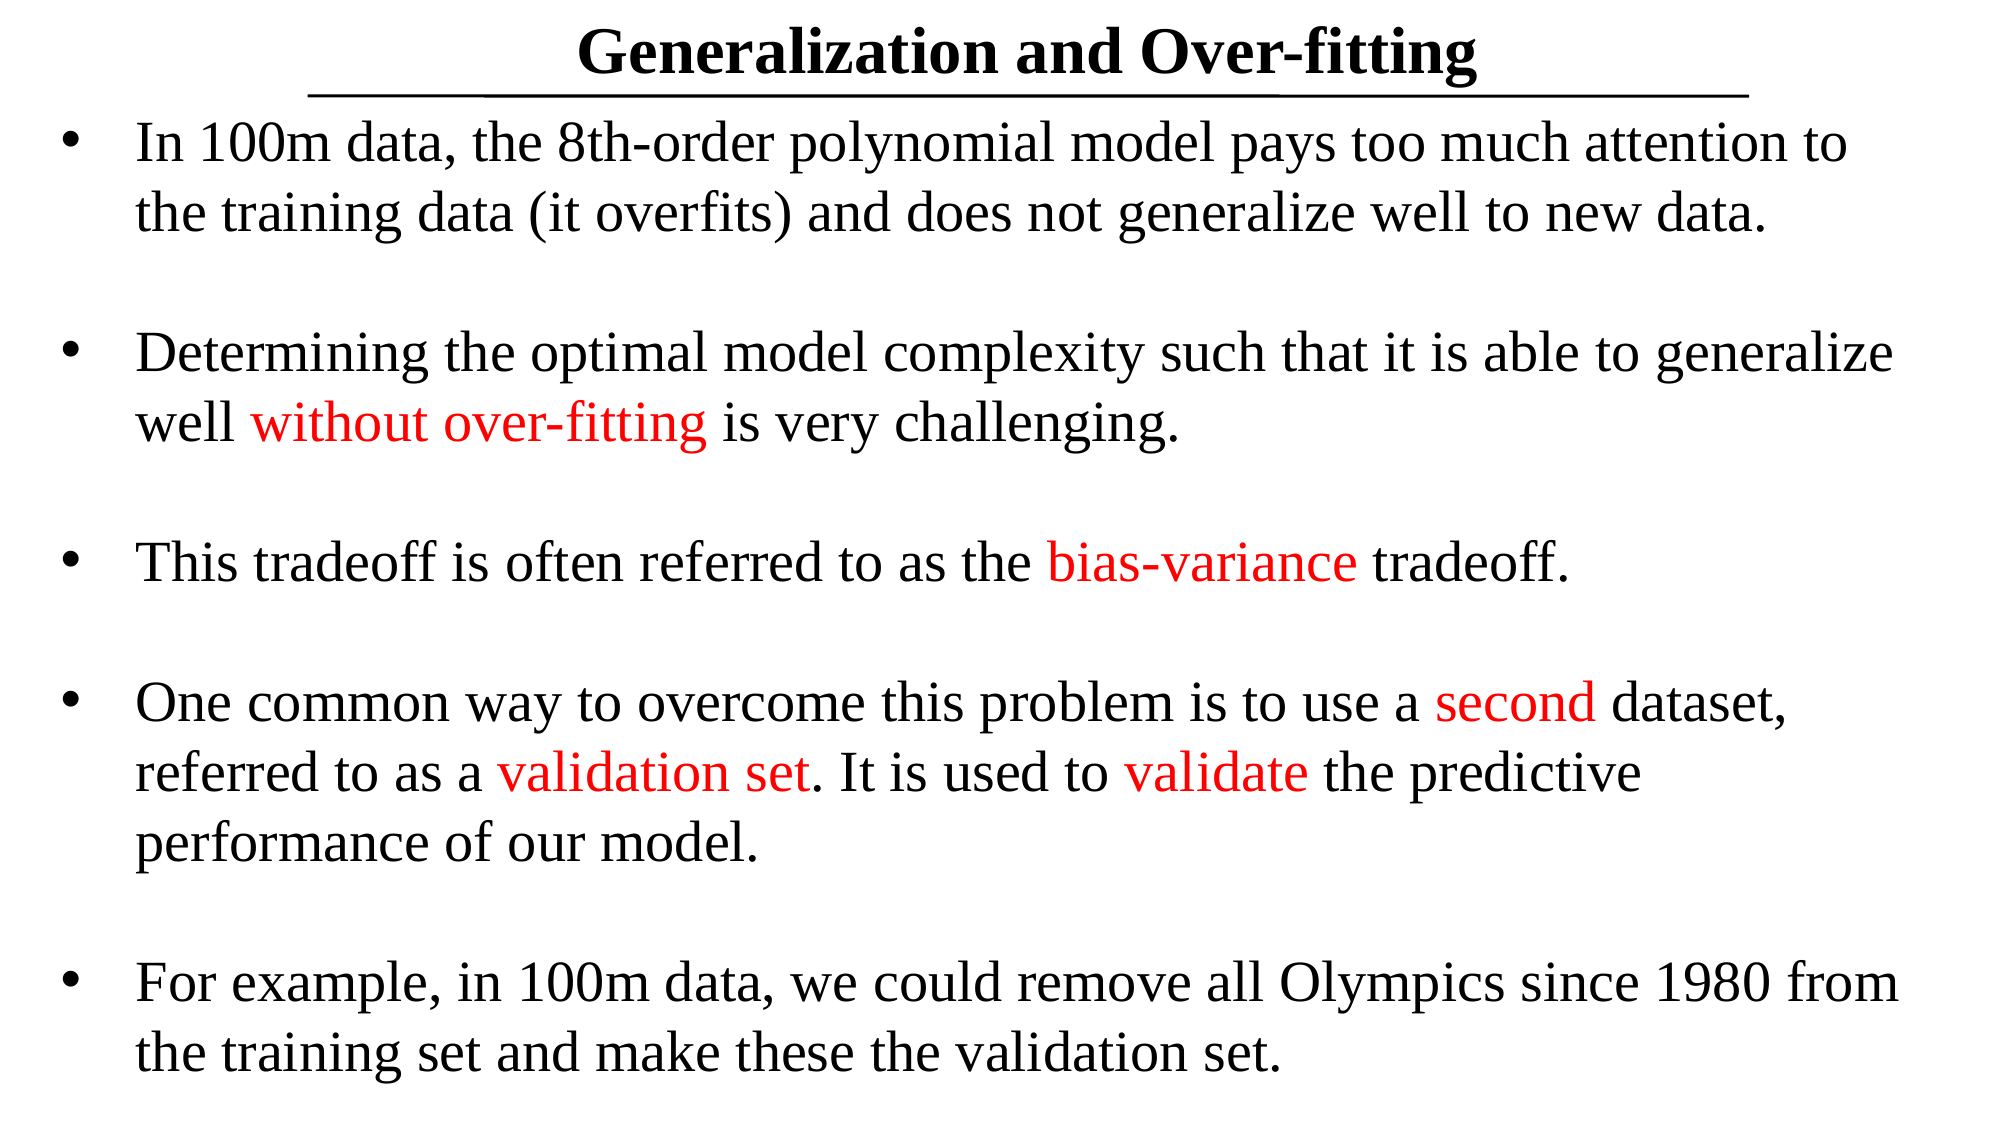

Generalization and Over-fitting
In 100m data, the 8th-order polynomial model pays too much attention to the training data (it overfits) and does not generalize well to new data.

Determining the optimal model complexity such that it is able to generalize well without over-fitting is very challenging.

This tradeoff is often referred to as the bias-variance tradeoff.

One common way to overcome this problem is to use a second dataset, referred to as a validation set. It is used to validate the predictive performance of our model.

For example, in 100m data, we could remove all Olympics since 1980 from the training set and make these the validation set.